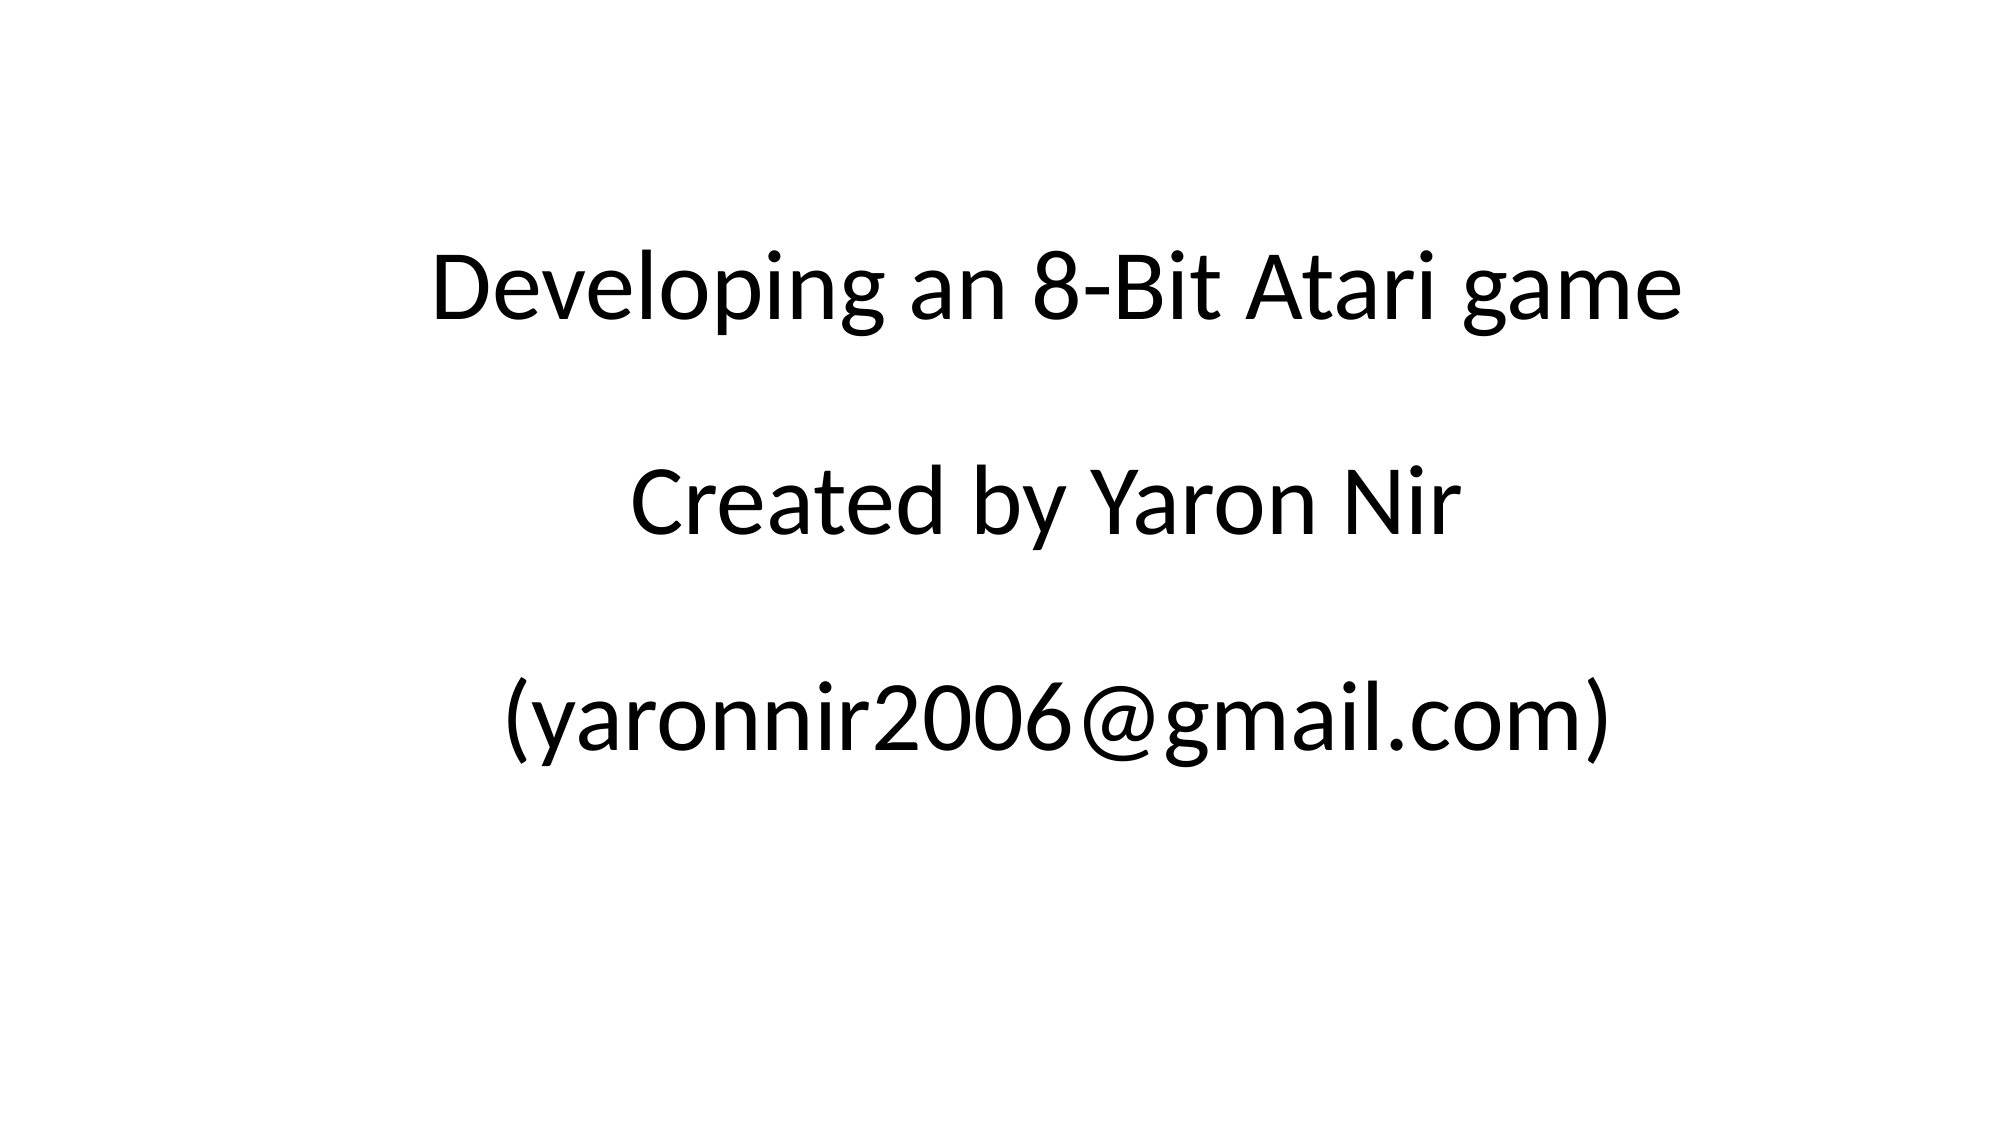

# Developing an 8-Bit Atari game Created by Yaron Nir (yaronnir2006@gmail.com)